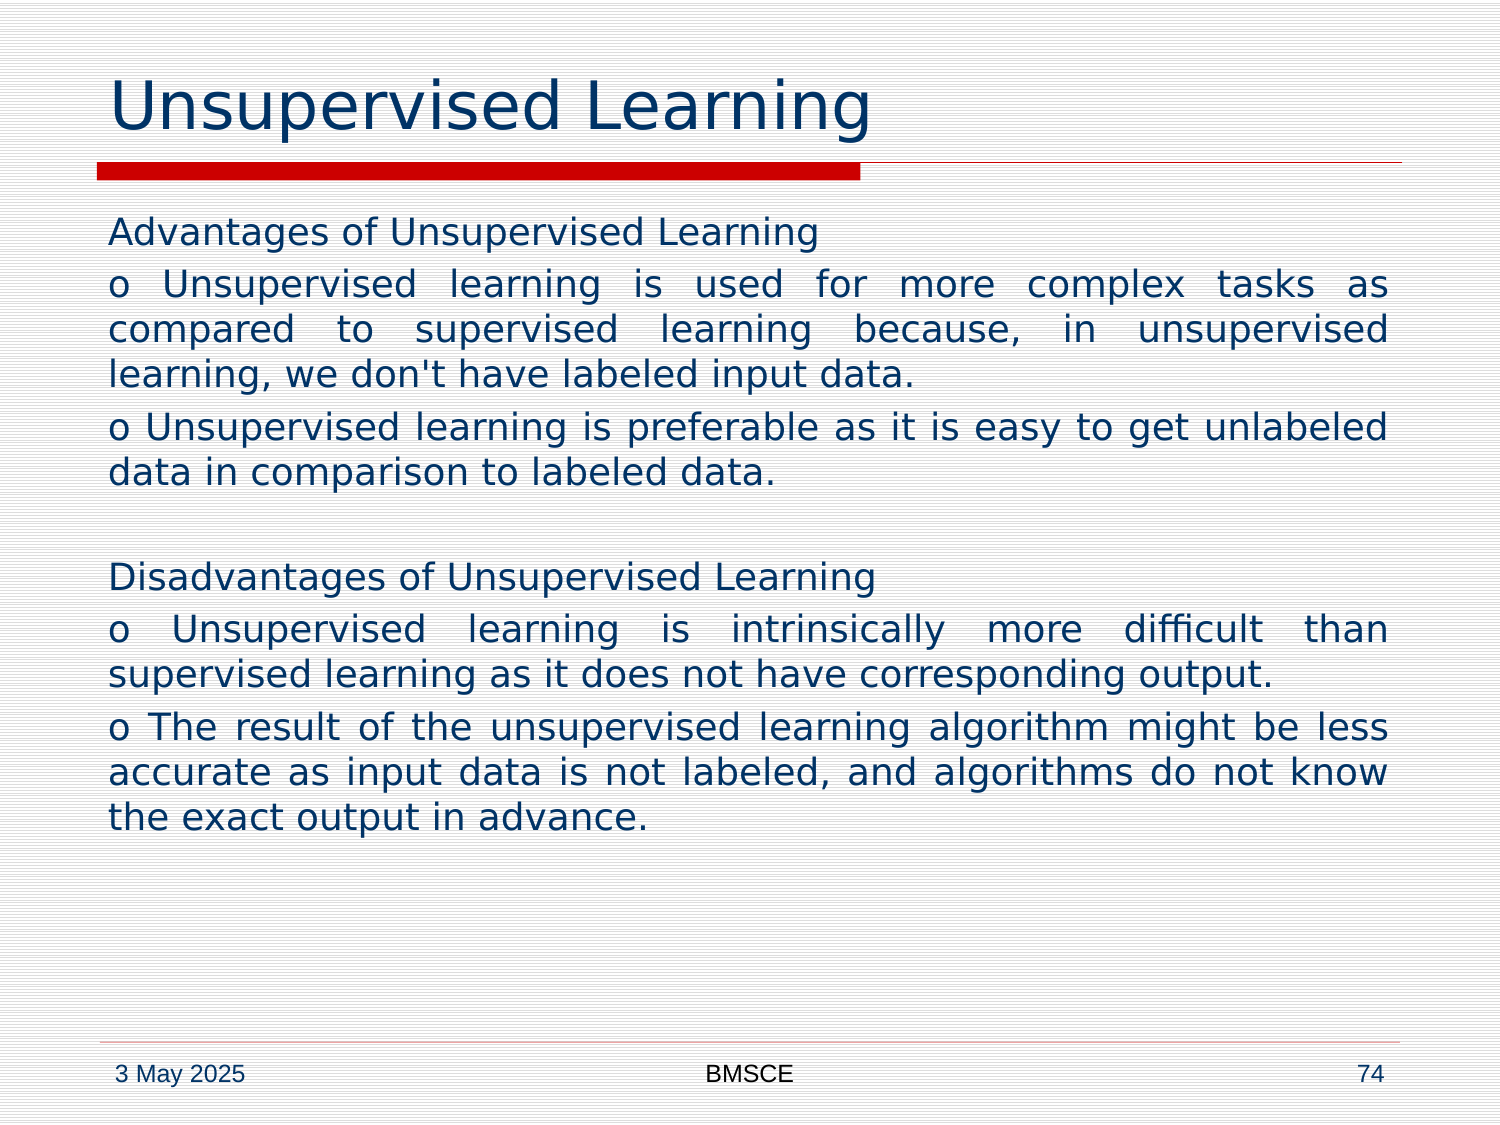

# Unsupervised Learning
Advantages of Unsupervised Learning
o Unsupervised learning is used for more complex tasks as compared to supervised learning because, in unsupervised learning, we don't have labeled input data.
o Unsupervised learning is preferable as it is easy to get unlabeled data in comparison to labeled data.

Disadvantages of Unsupervised Learning
o Unsupervised learning is intrinsically more difficult than supervised learning as it does not have corresponding output.
o The result of the unsupervised learning algorithm might be less accurate as input data is not labeled, and algorithms do not know the exact output in advance.
BMSCE
74
3 May 2025